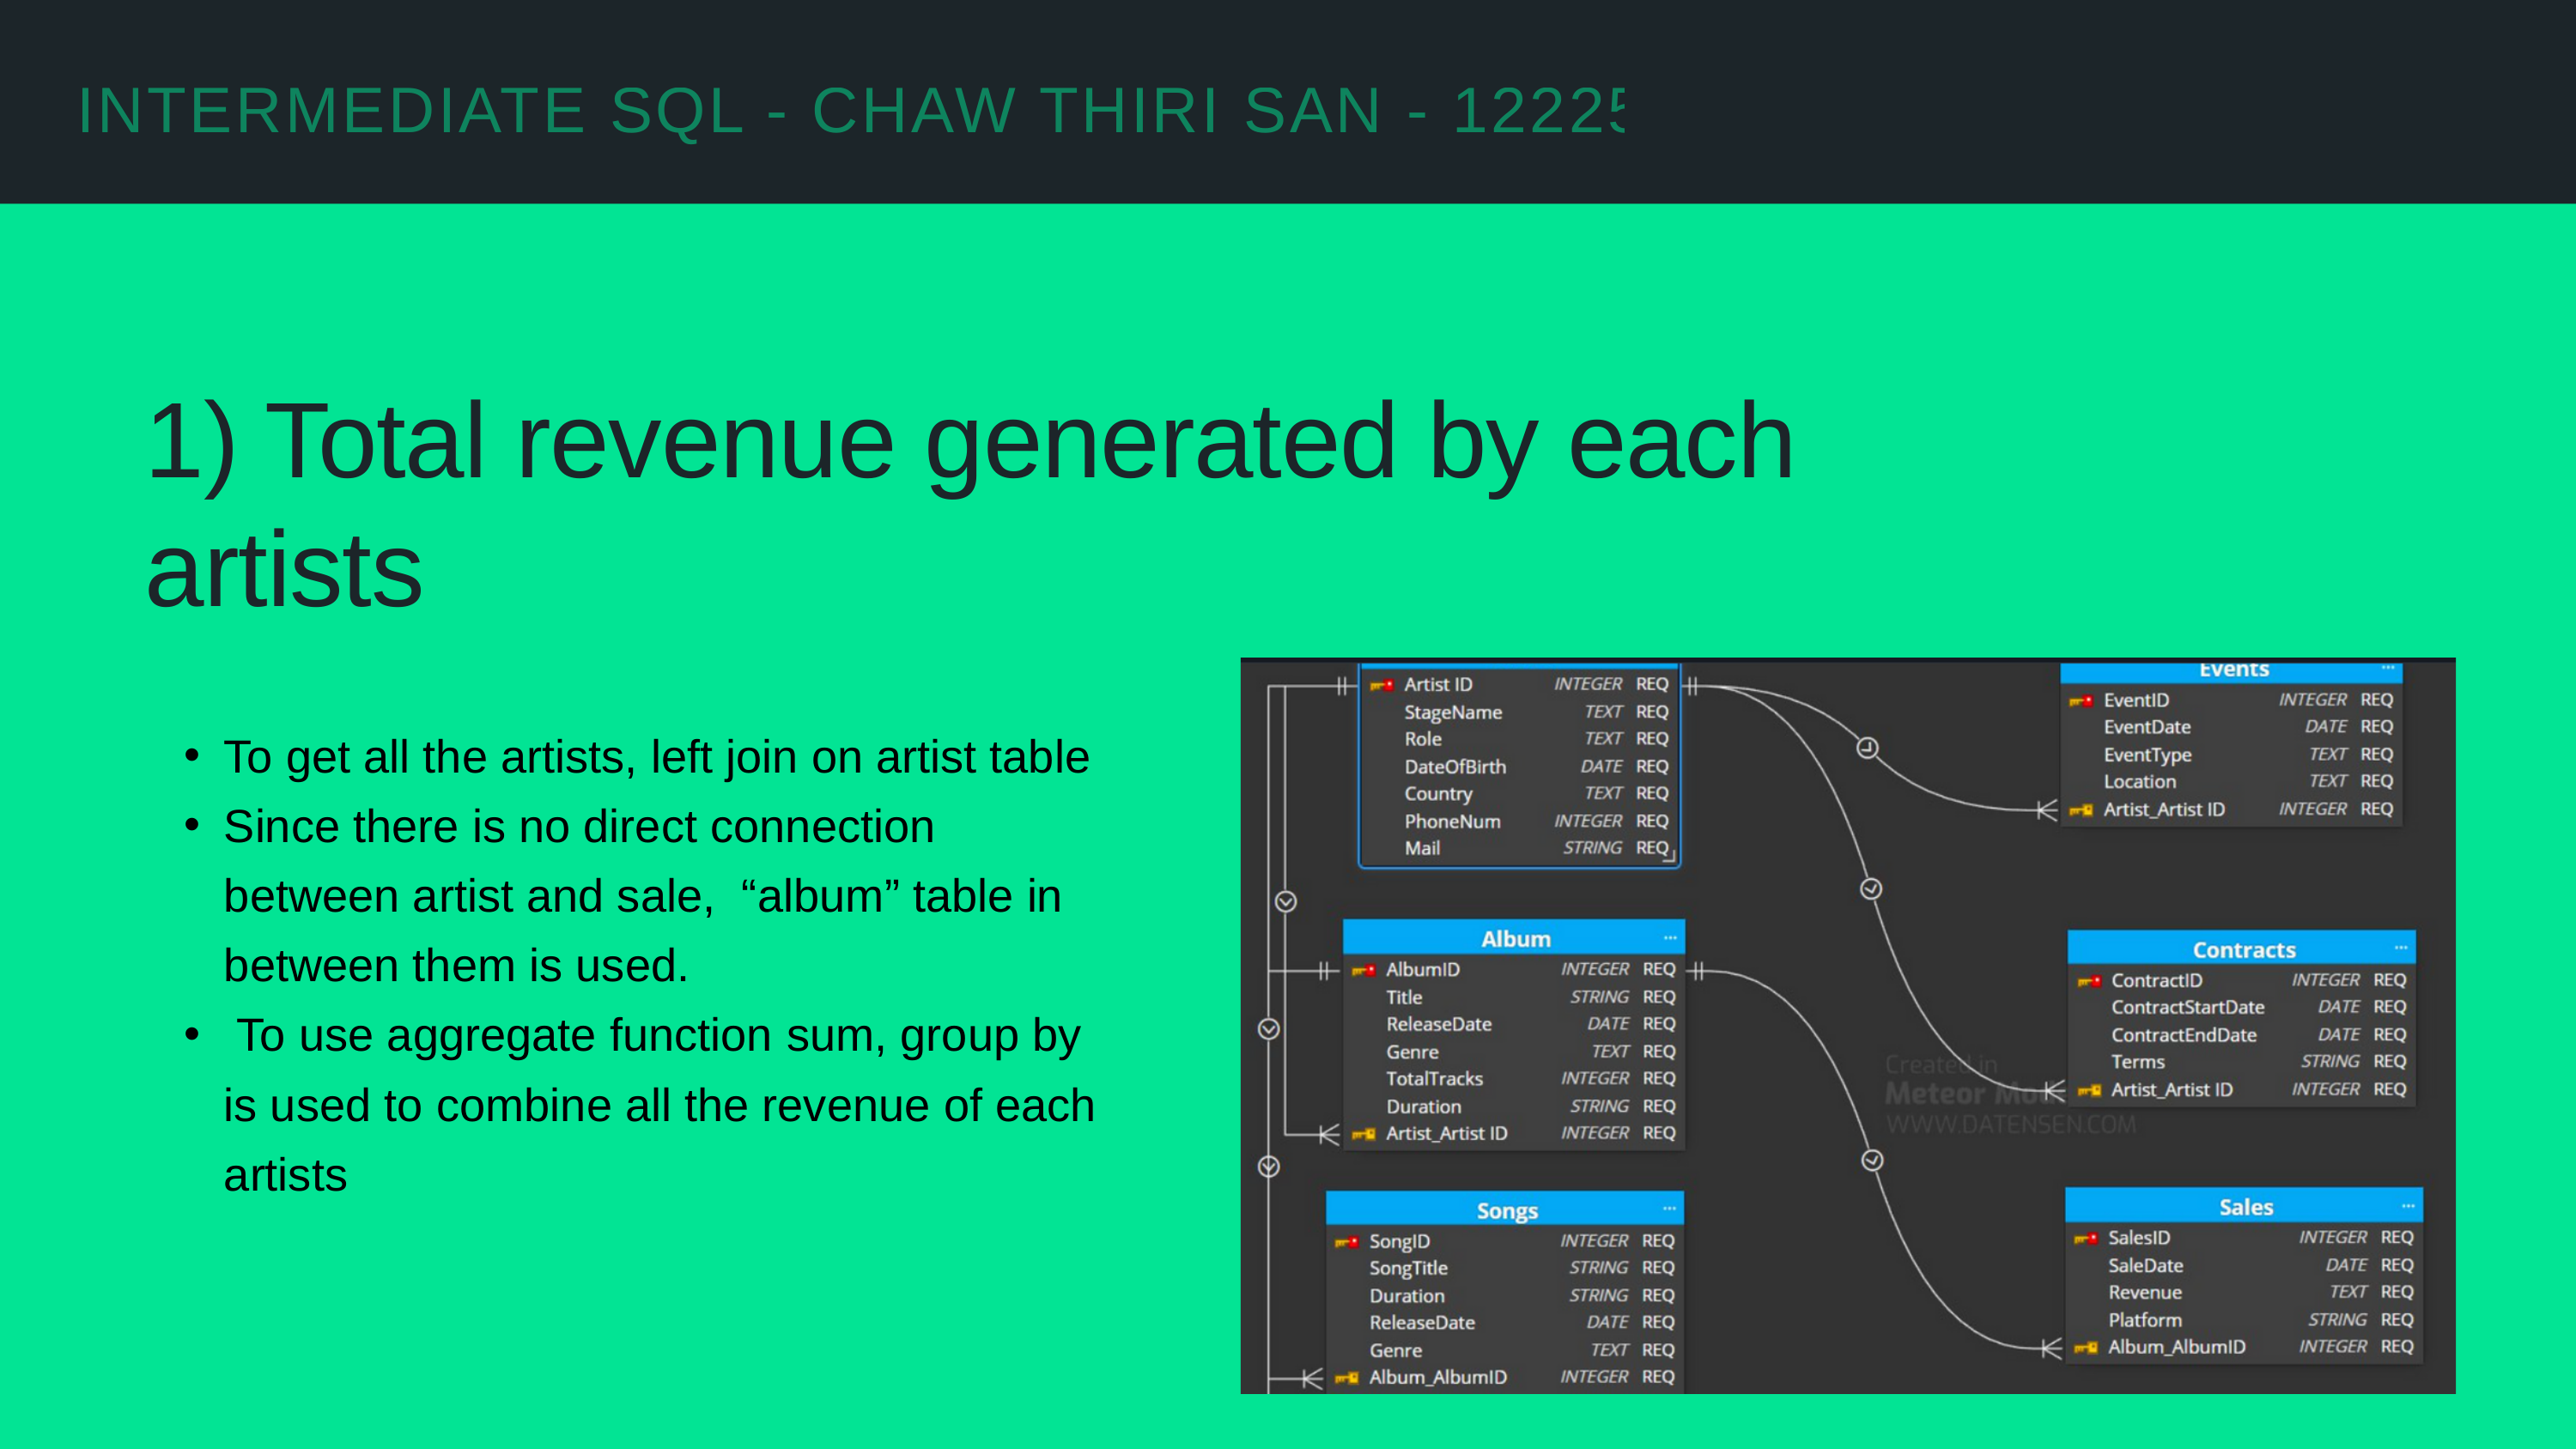

INTERMEDIATE SQL - CHAW THIRI SAN - 12225272
1) Total revenue generated by each artists

To get all the artists, left join on artist table
Since there is no direct connection between artist and sale,  “album” table in between them is used.
 To use aggregate function sum, group by is used to combine all the revenue of each artists